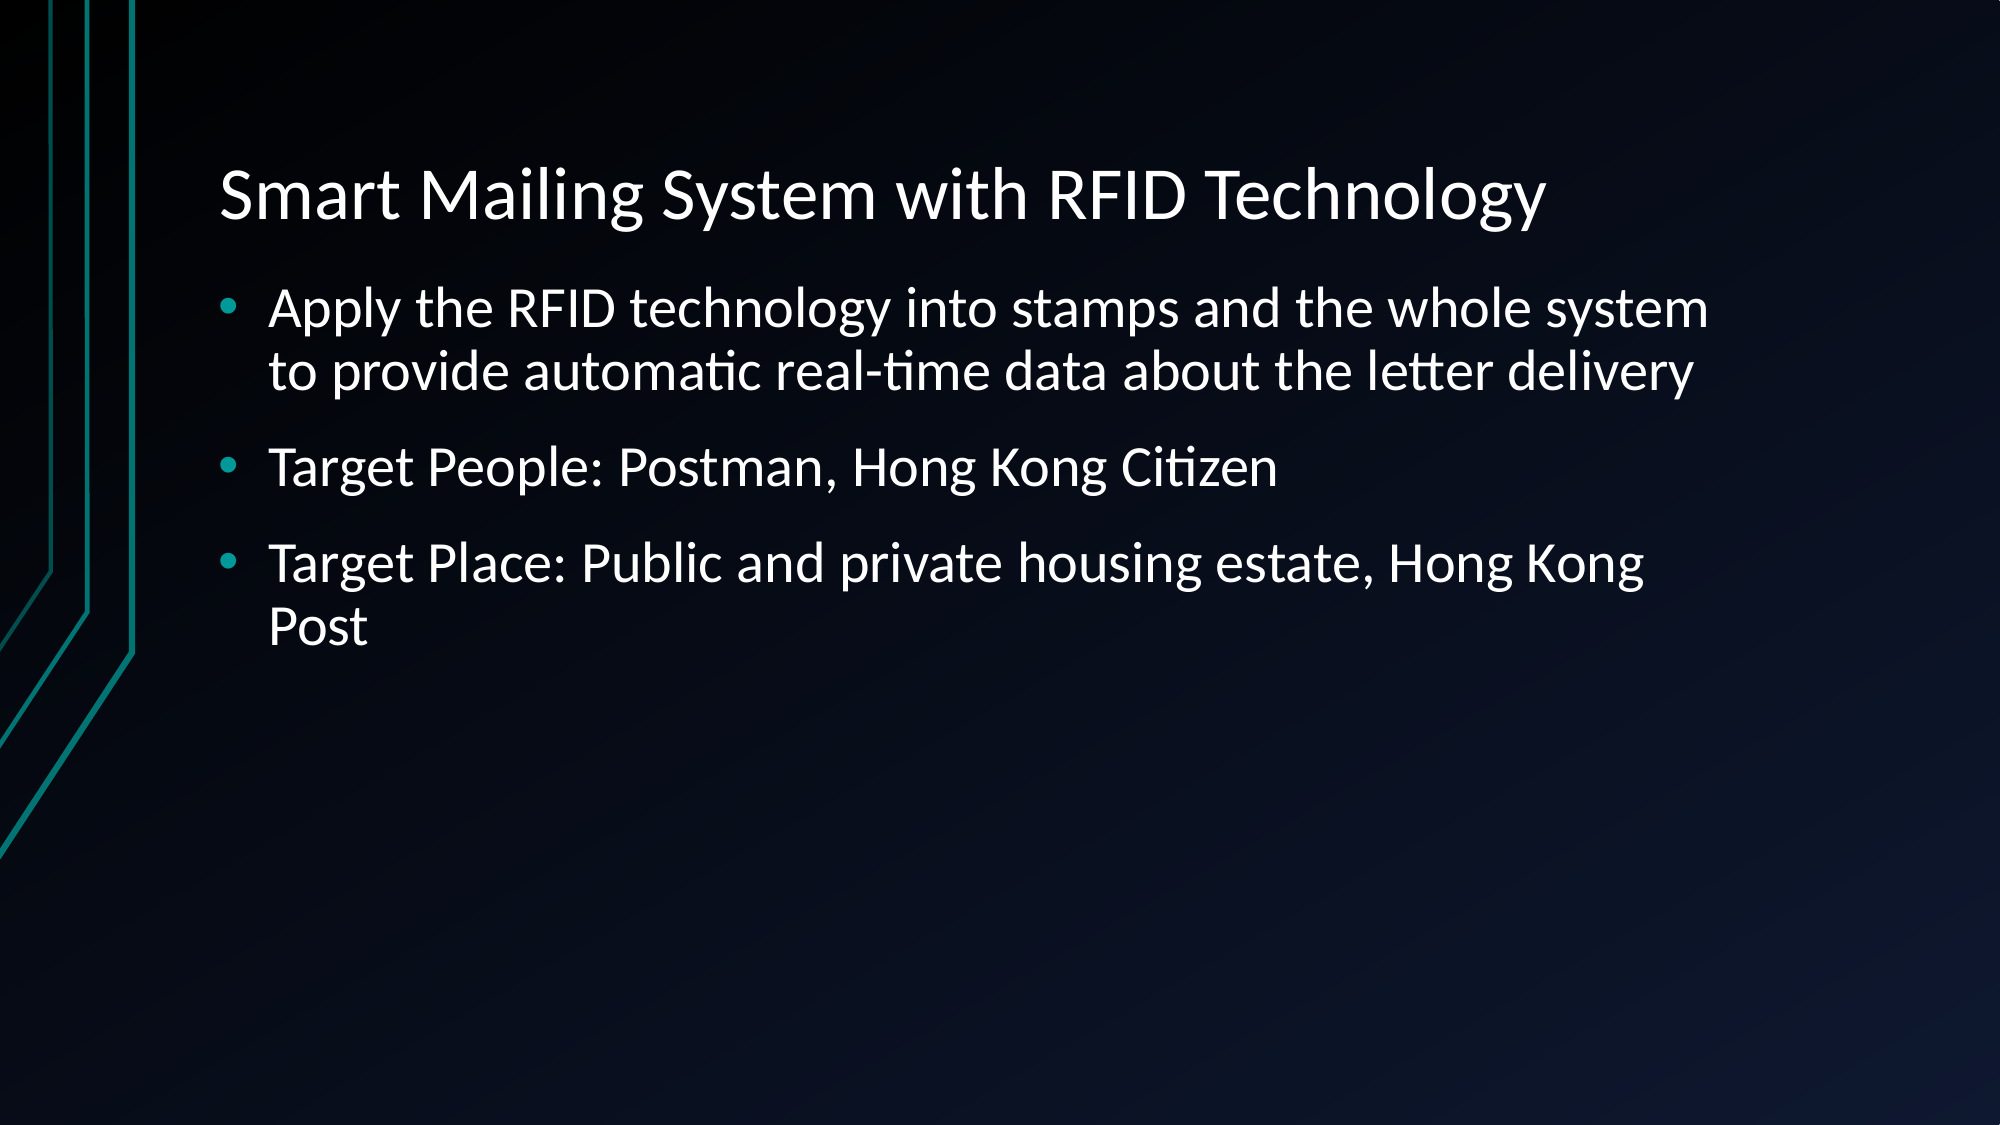

# Smart Mailing System with RFID Technology
Apply the RFID technology into stamps and the whole system to provide automatic real-time data about the letter delivery
Target People: Postman, Hong Kong Citizen
Target Place: Public and private housing estate, Hong Kong Post